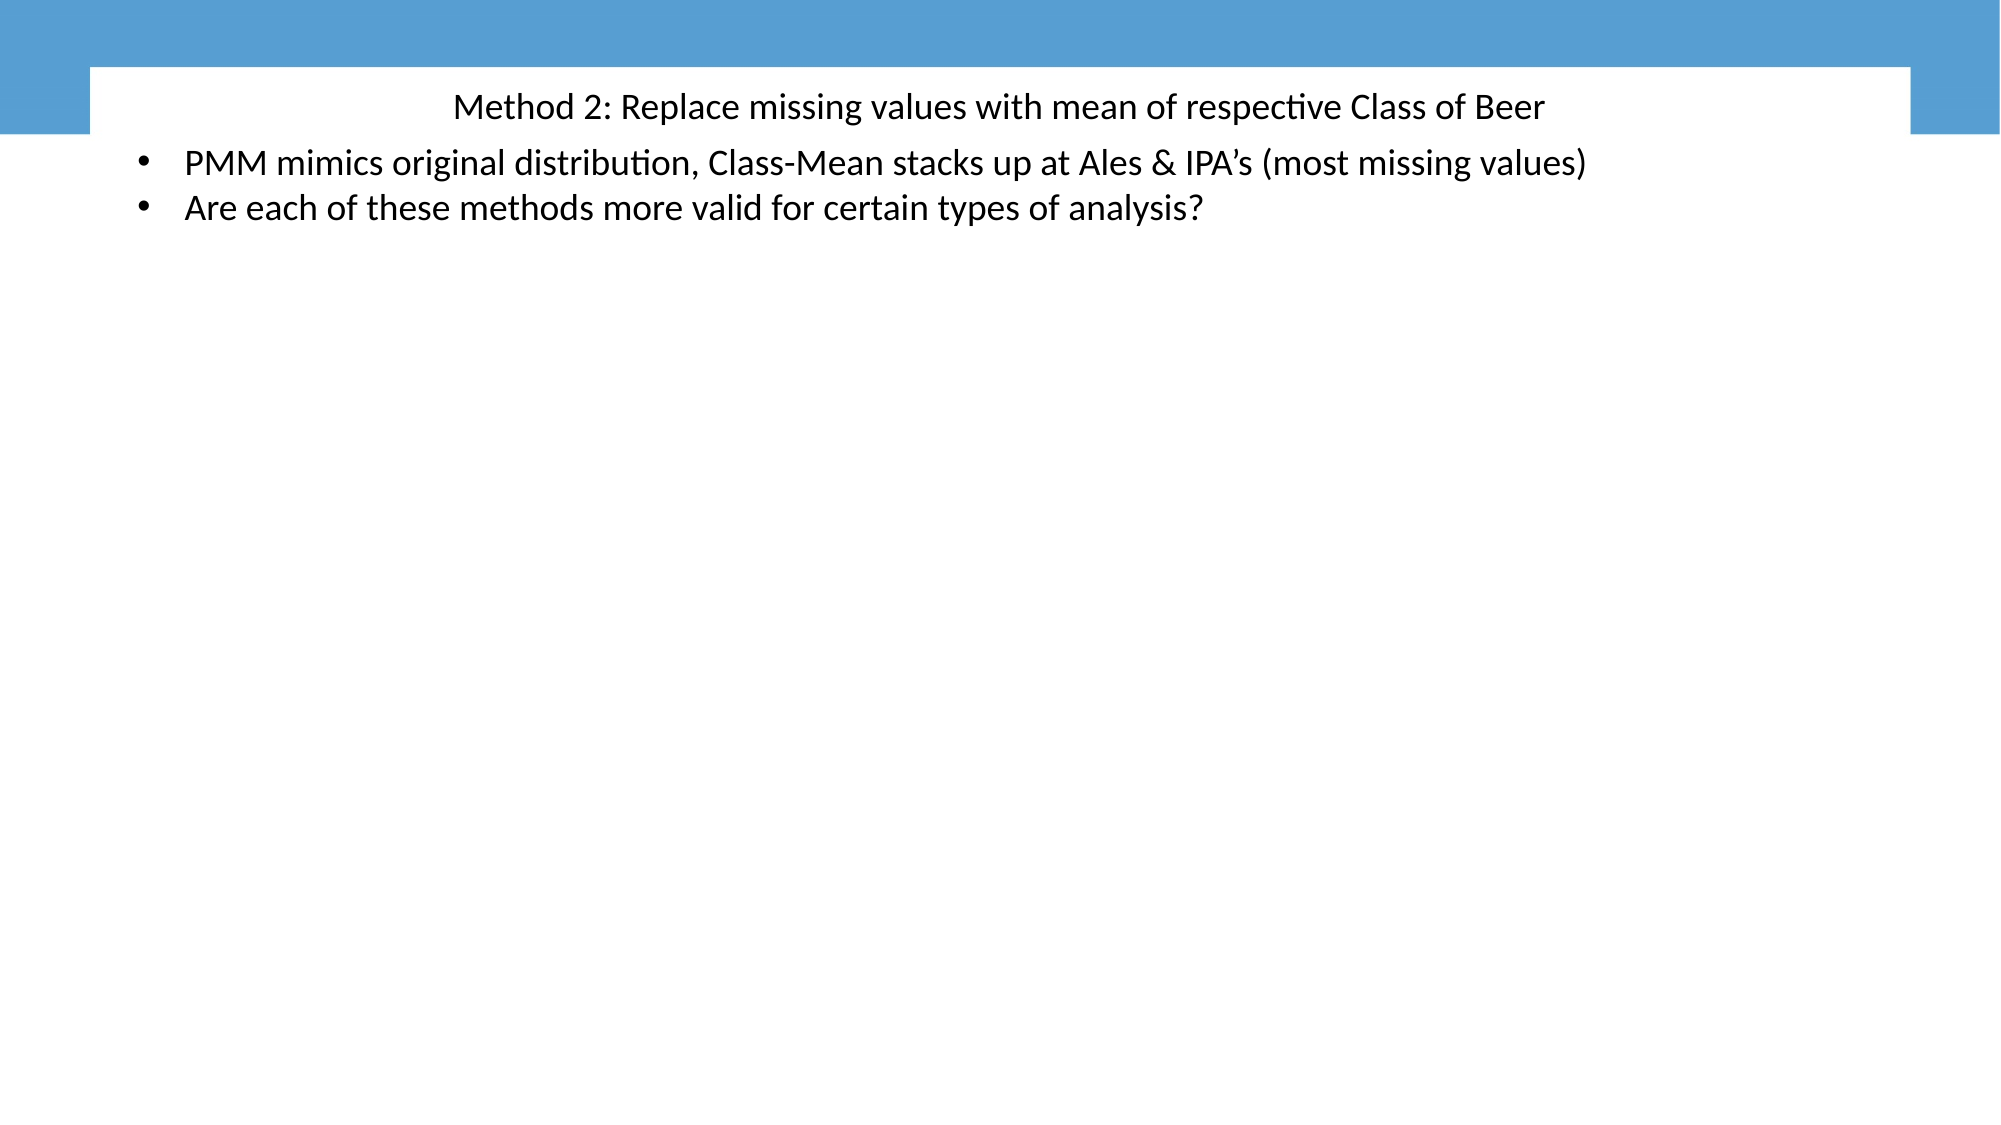

Method 2: Replace missing values with mean of respective Class of Beer
PMM mimics original distribution, Class-Mean stacks up at Ales & IPA’s (most missing values)
Are each of these methods more valid for certain types of analysis?